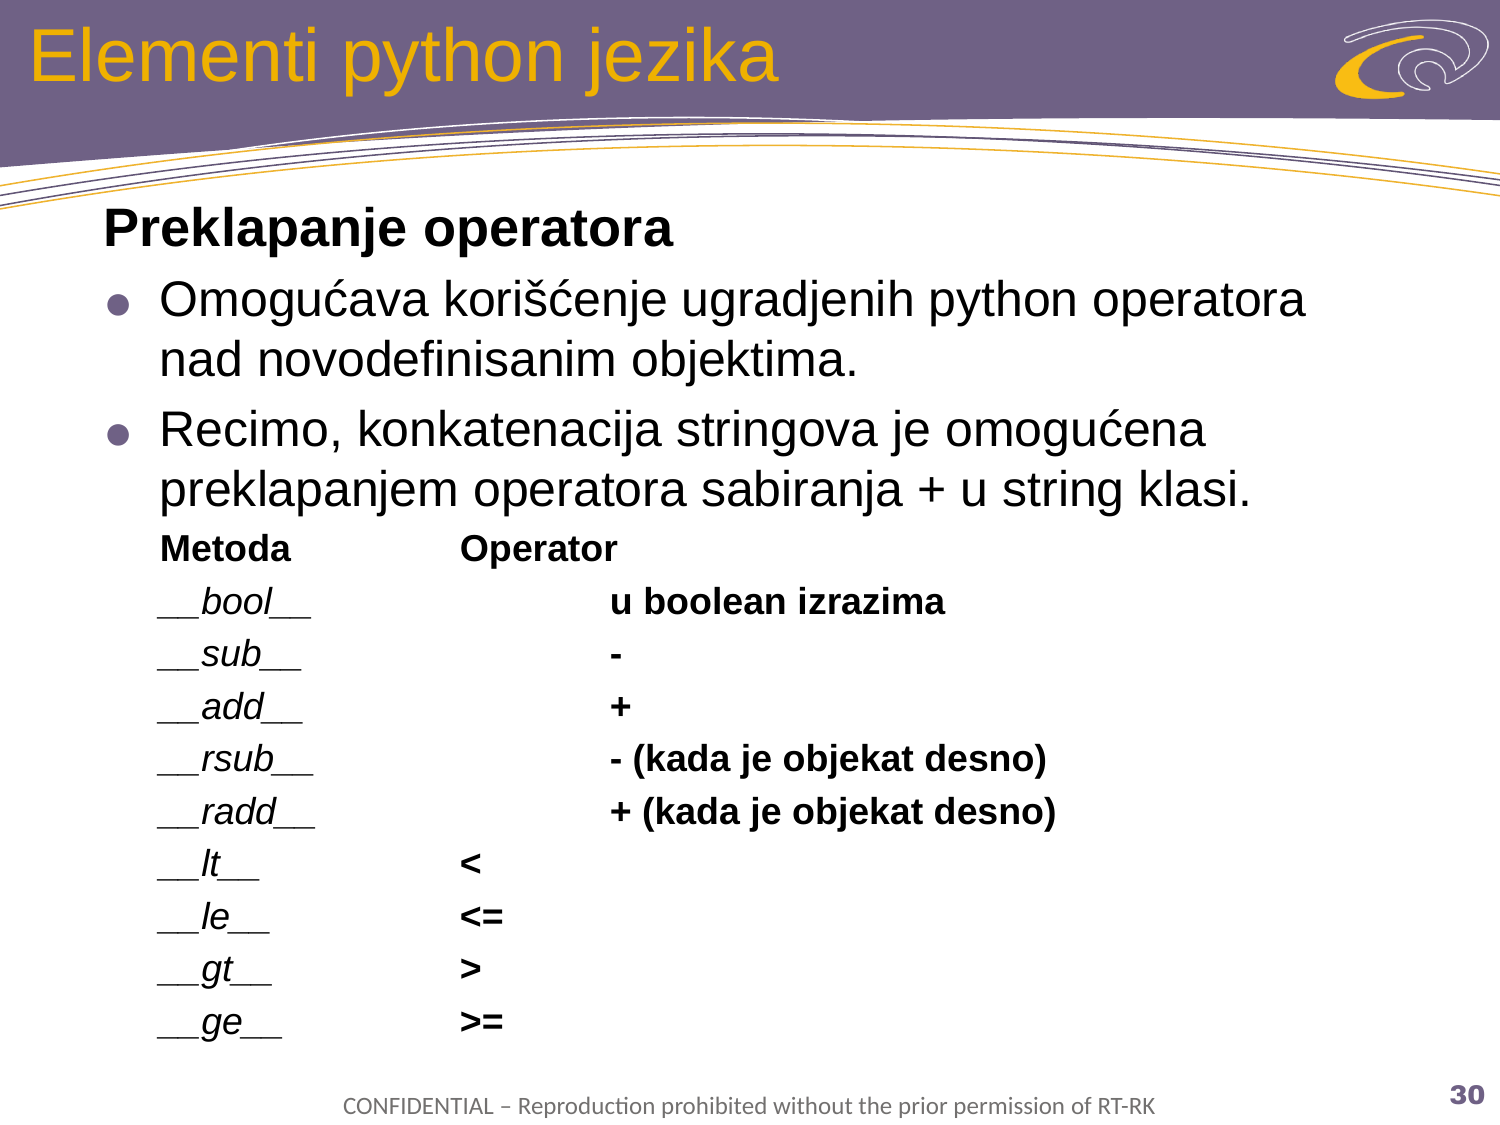

# Elementi python jezika
Preklapanje operatora
Omogućava korišćenje ugradjenih python operatora nad novodefinisanim objektima.
Recimo, konkatenacija stringova je omogućena preklapanjem operatora sabiranja + u string klasi.
	Metoda 		Operator
	__bool__ 		u boolean izrazima
	__sub__ 		-
	__add__ 		+
	__rsub__ 		- (kada je objekat desno)
	__radd__ 		+ (kada je objekat desno)
	__lt__ 		<
	__le__ 		<=
	__gt__ 		>
	__ge__ 		>=